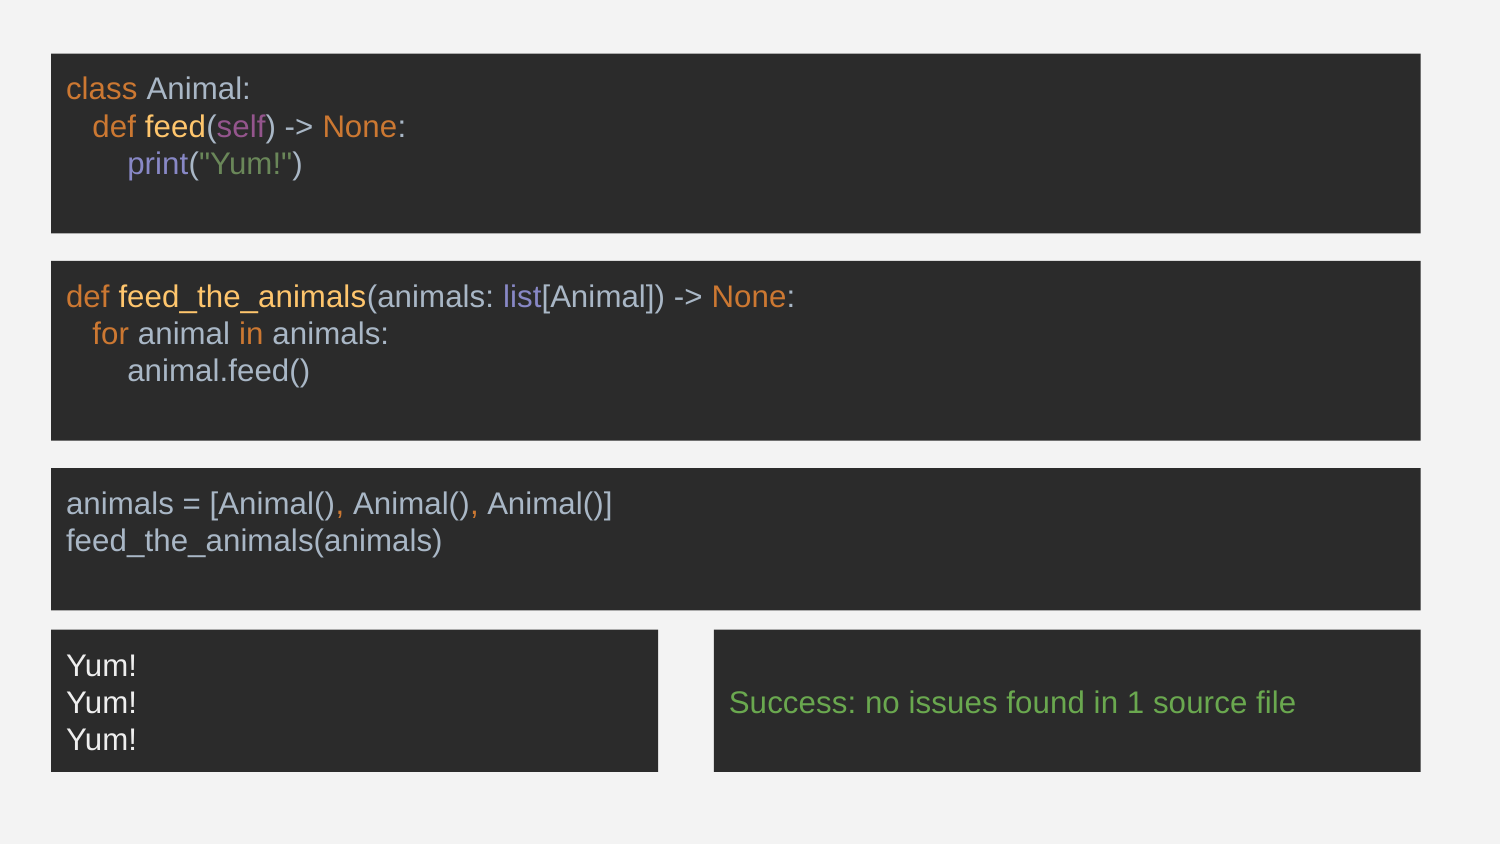

class Animal:
   def feed(self) -> None:
       print("Yum!")

def feed_the_animals(animals: list[Animal]) -> None:
   for animal in animals:
       animal.feed()

animals = [Animal(), Animal(), Animal()]
feed_the_animals(animals)

Yum!
Yum!
Yum!

Success: no issues found in 1 source file